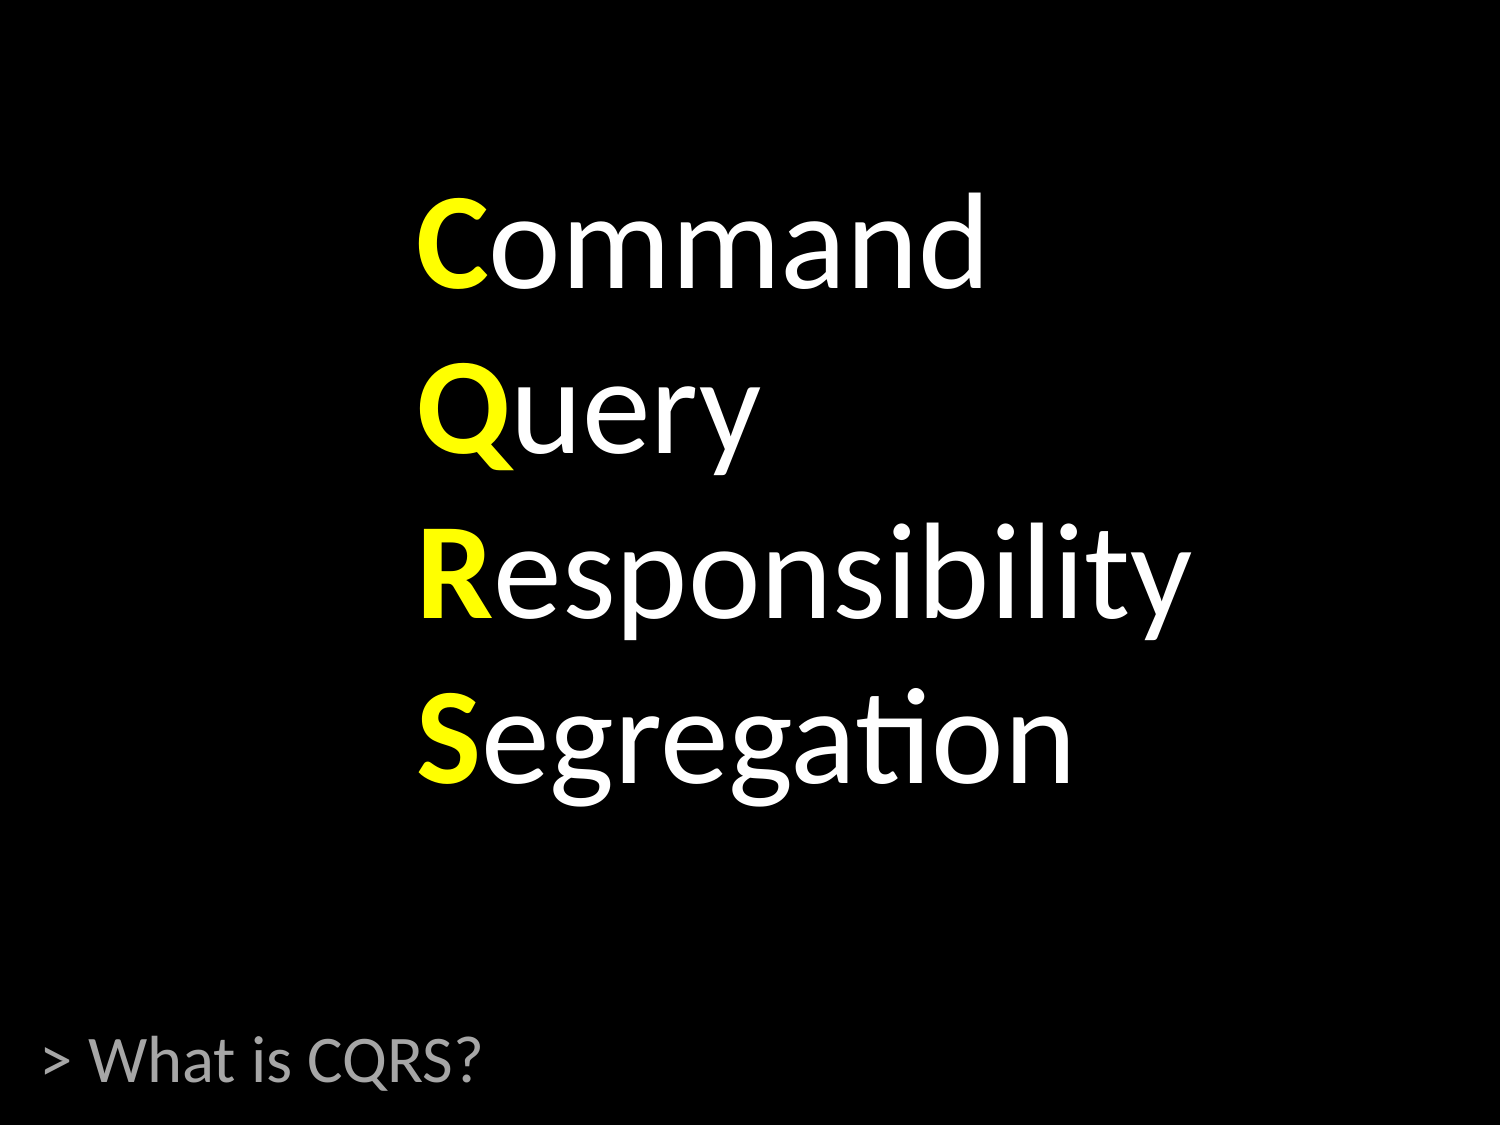

# Command Query Responsibility Segregation
> What is CQRS?